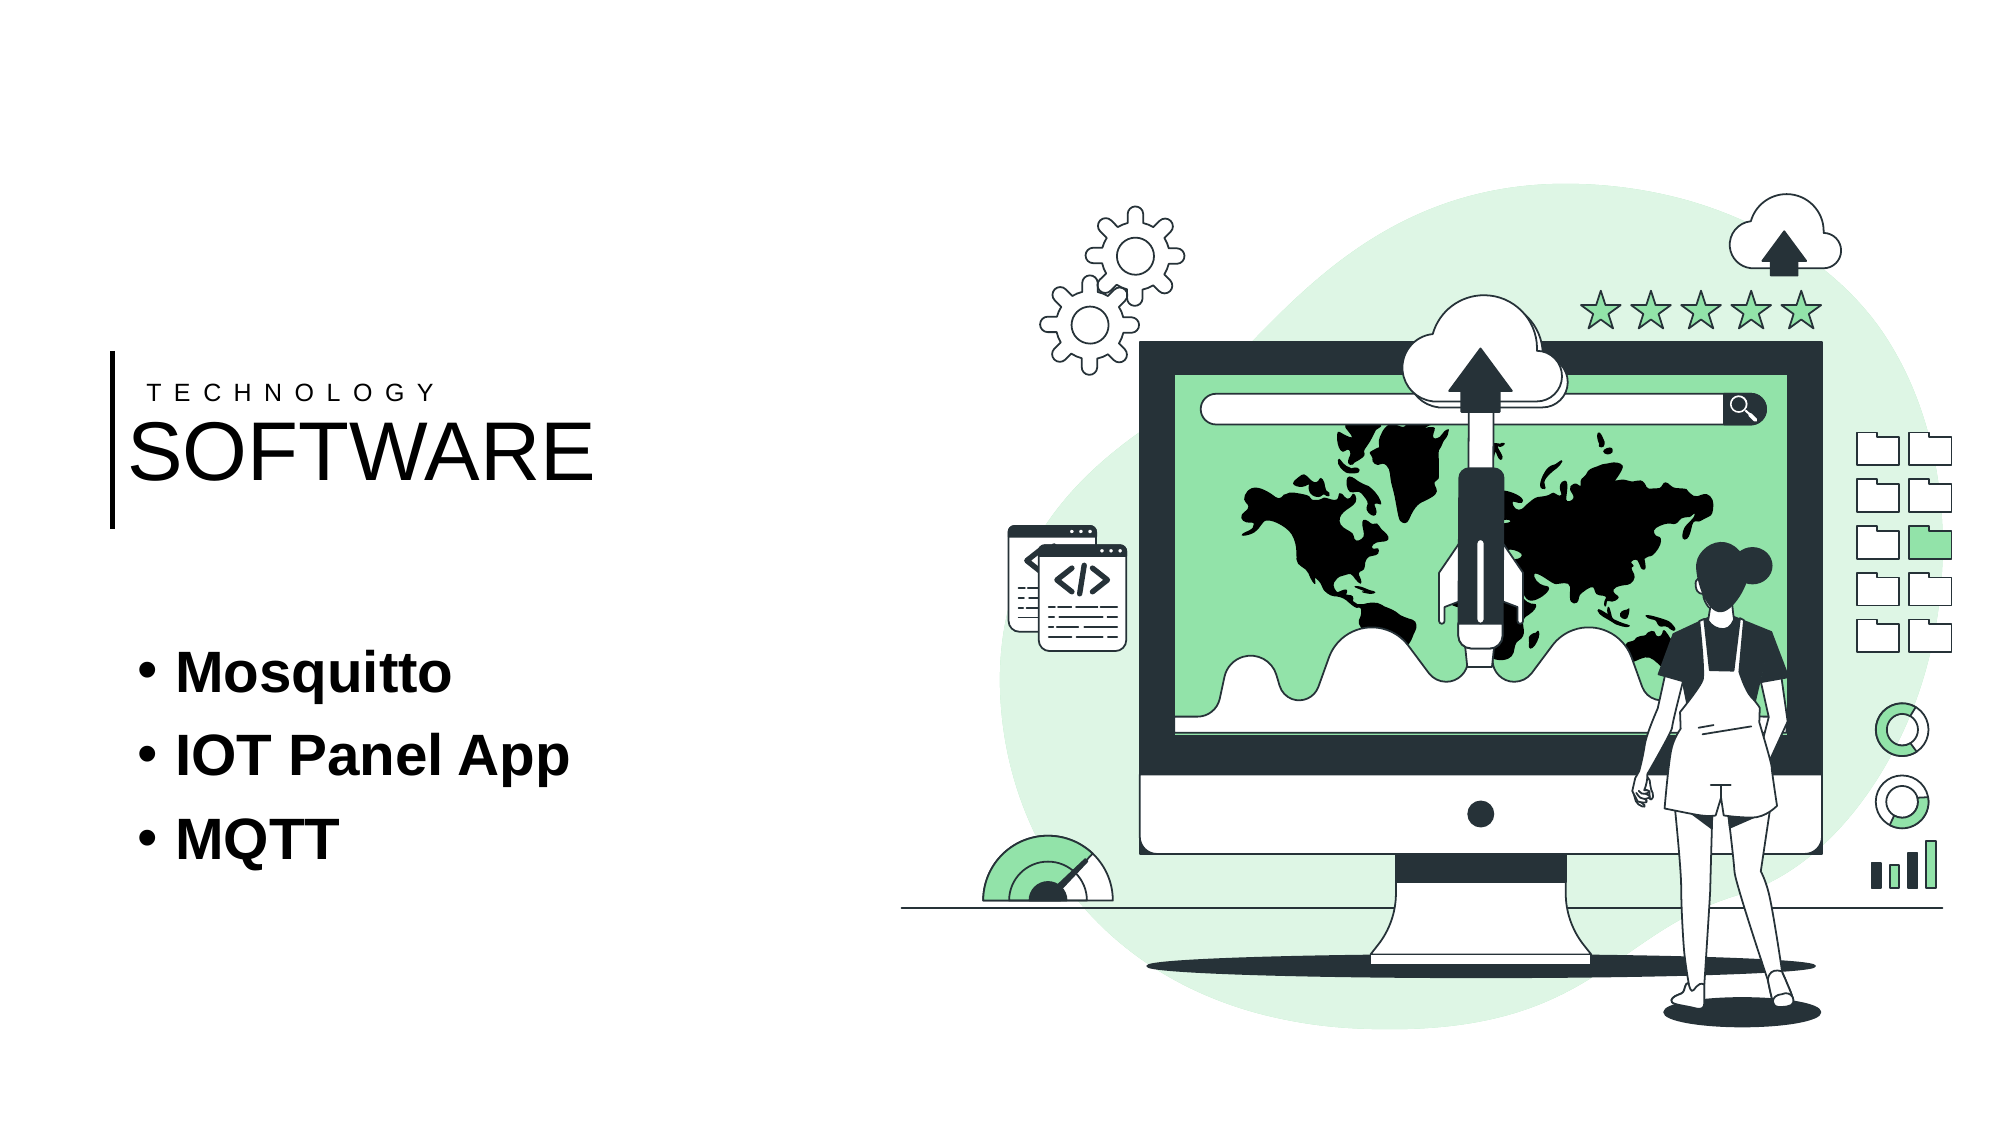

# SOFTWARE
TECHNOLOGY

Mosquitto
IOT Panel App
MQTT